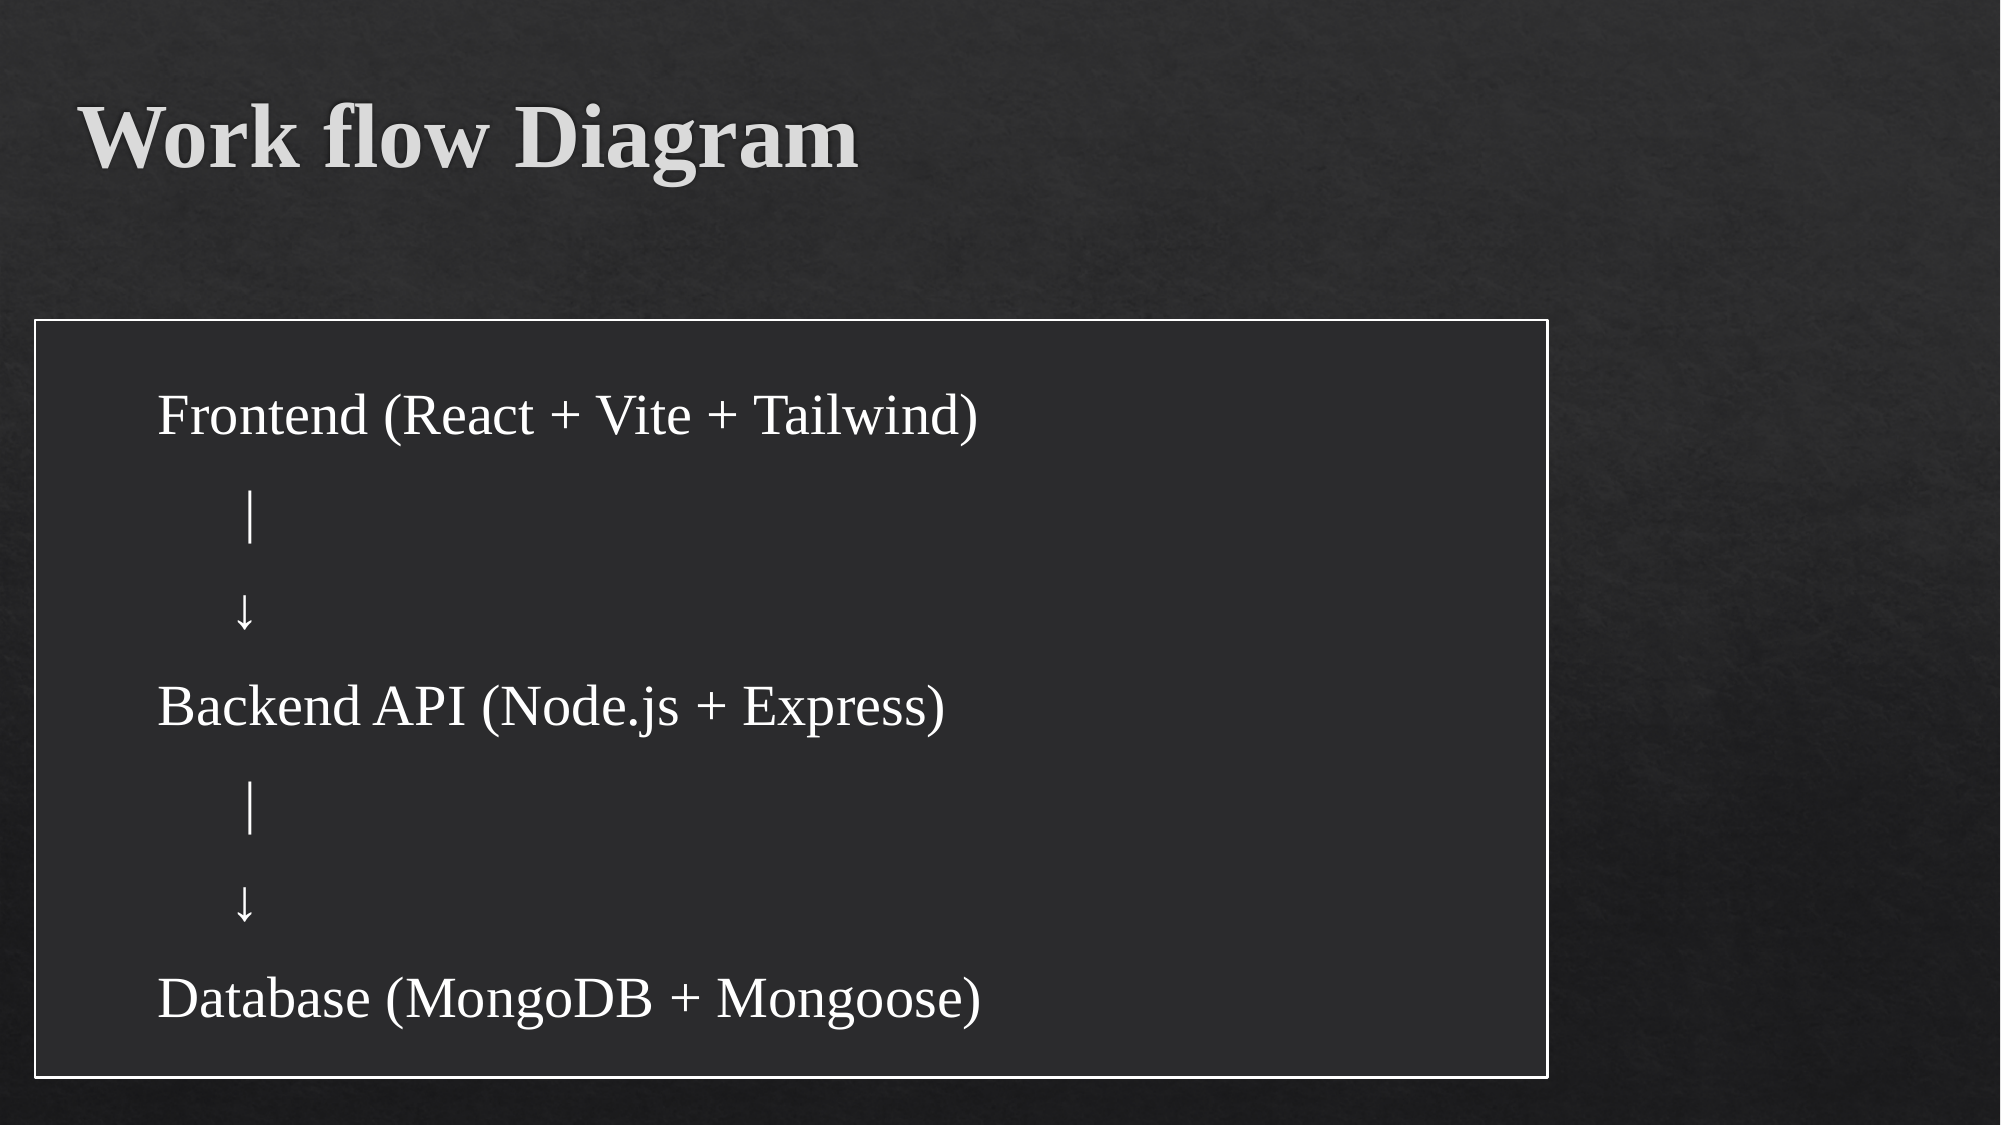

# Work flow Diagram

Frontend (React + Vite + Tailwind)
      |
     ↓
Backend API (Node.js + Express)
      |
     ↓
Database (MongoDB + Mongoose)